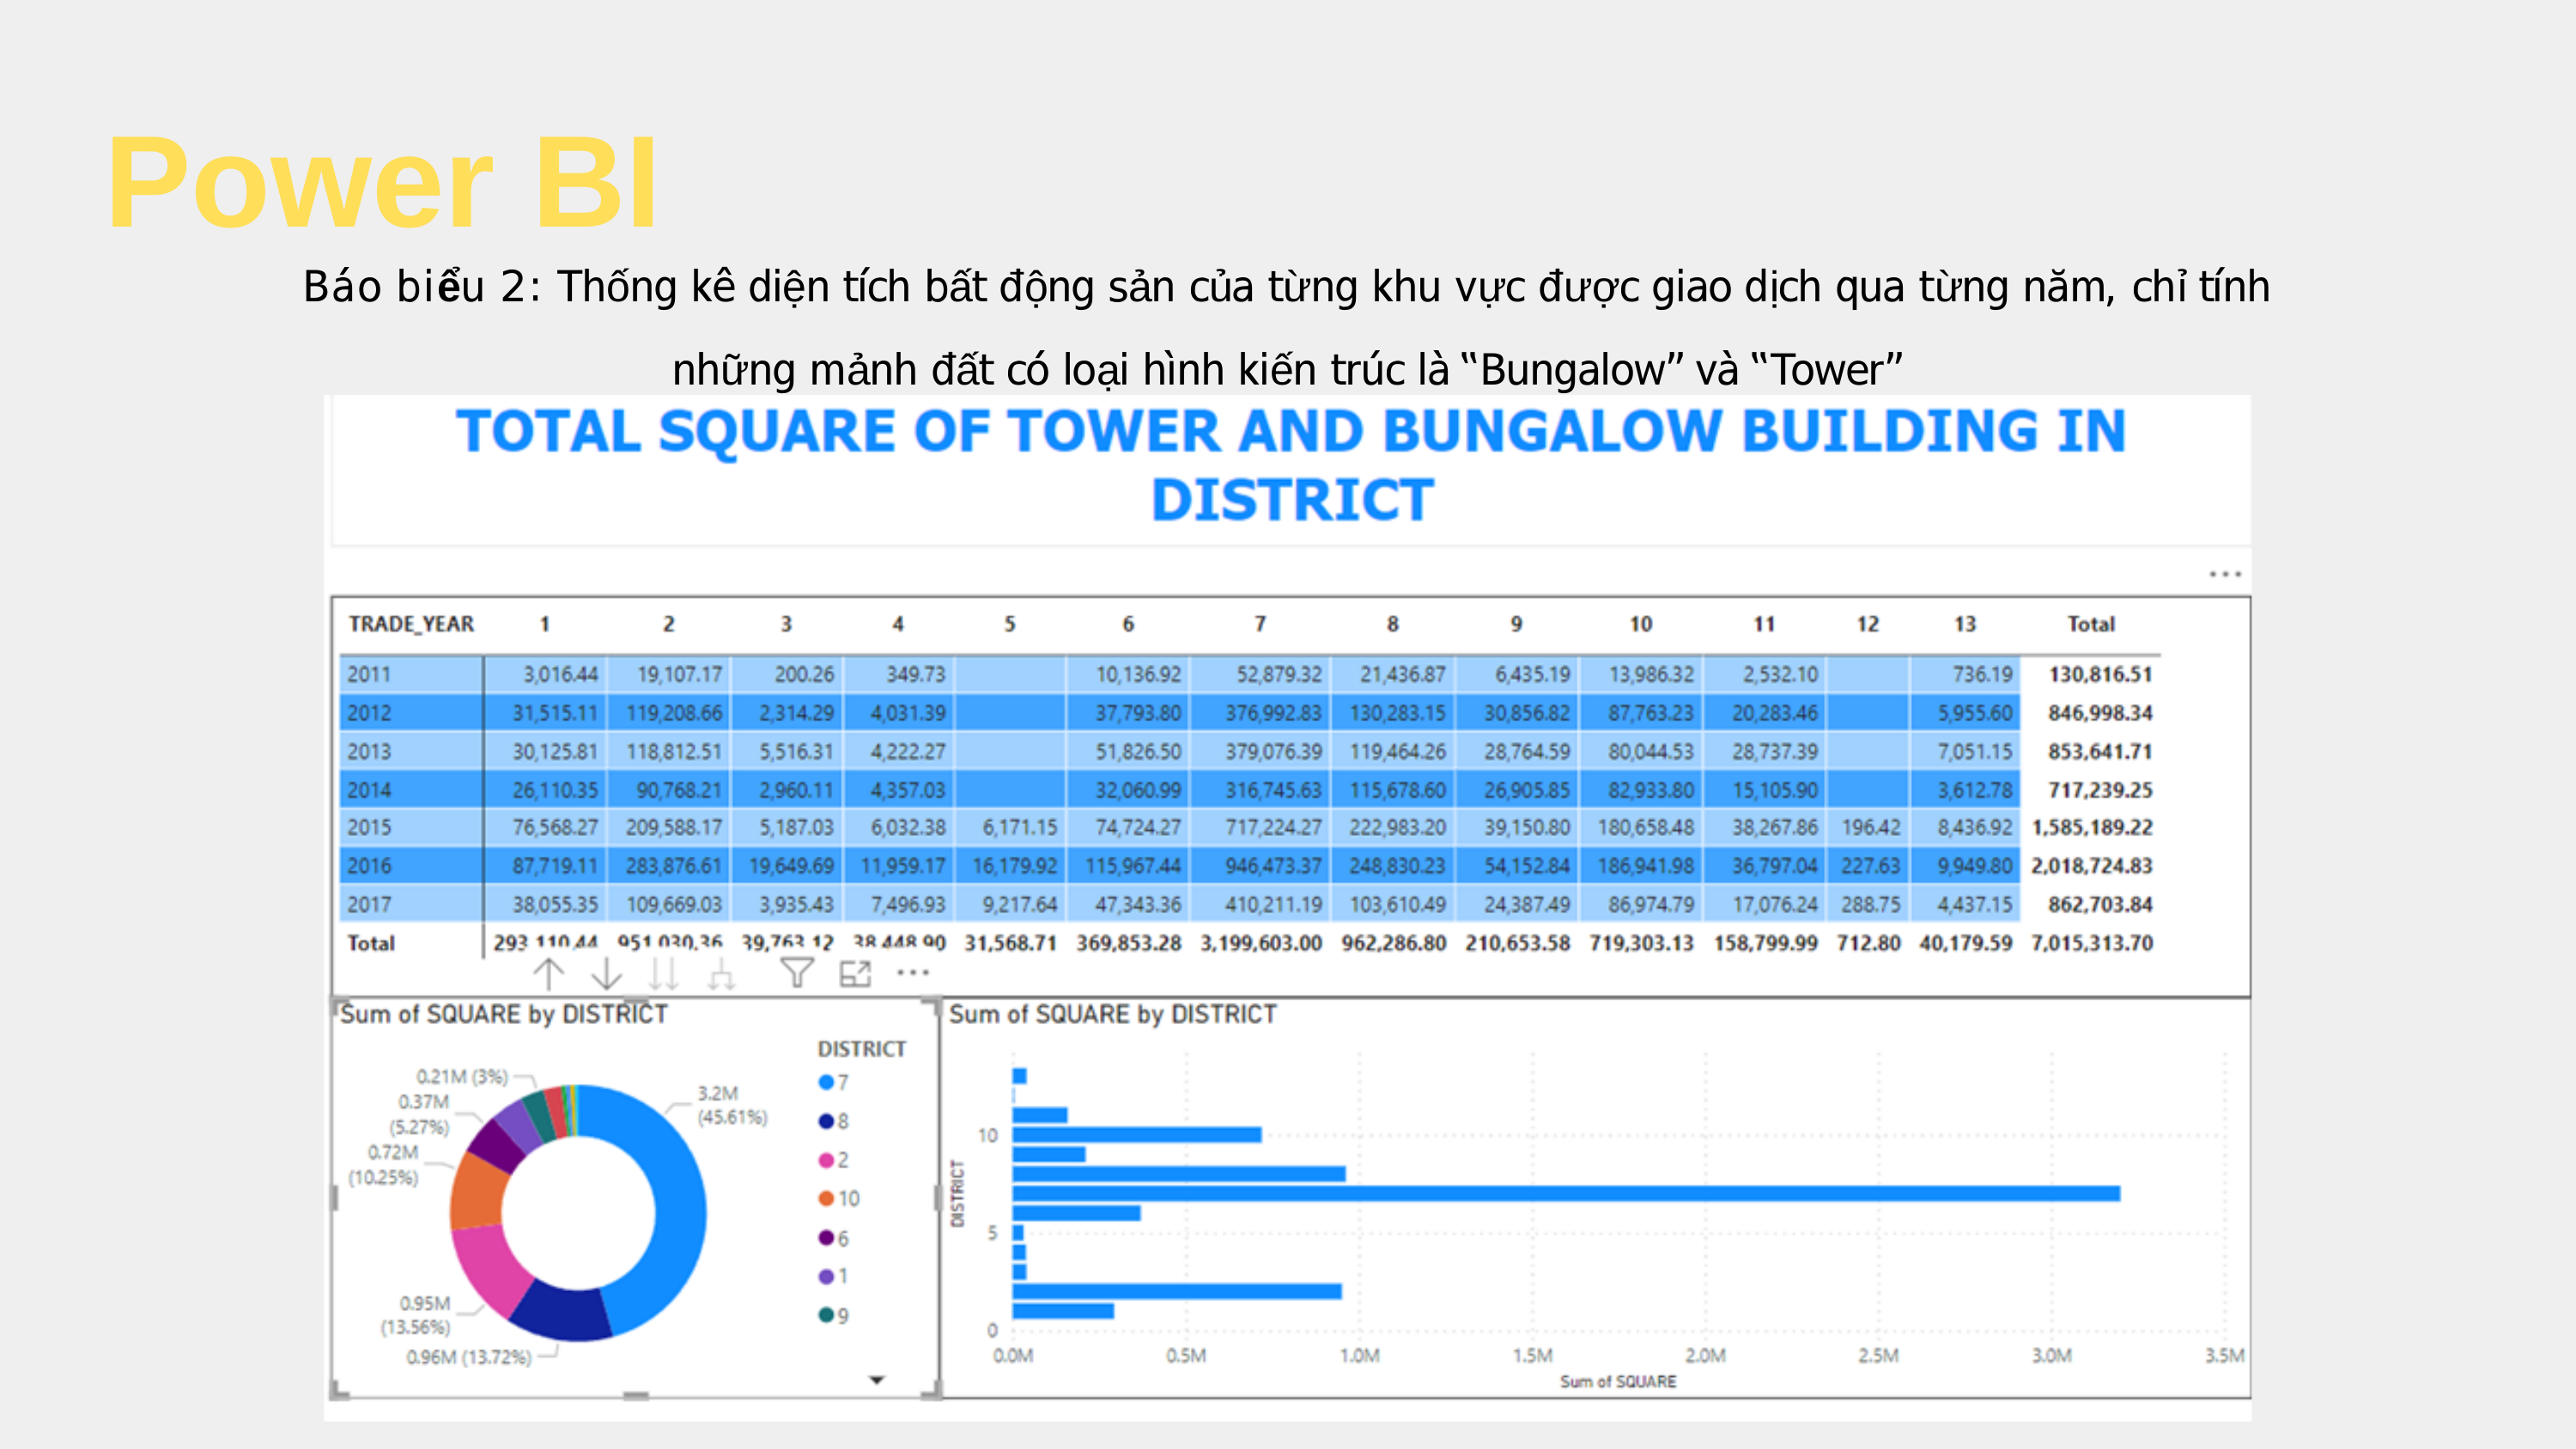

Power BI
Báo biểu 2: Thống kê diện tích bất động sản của từng khu vực được giao dịch qua từng năm, chỉ tính những mảnh đất có loại hình kiến trúc là “Bungalow” và “Tower”